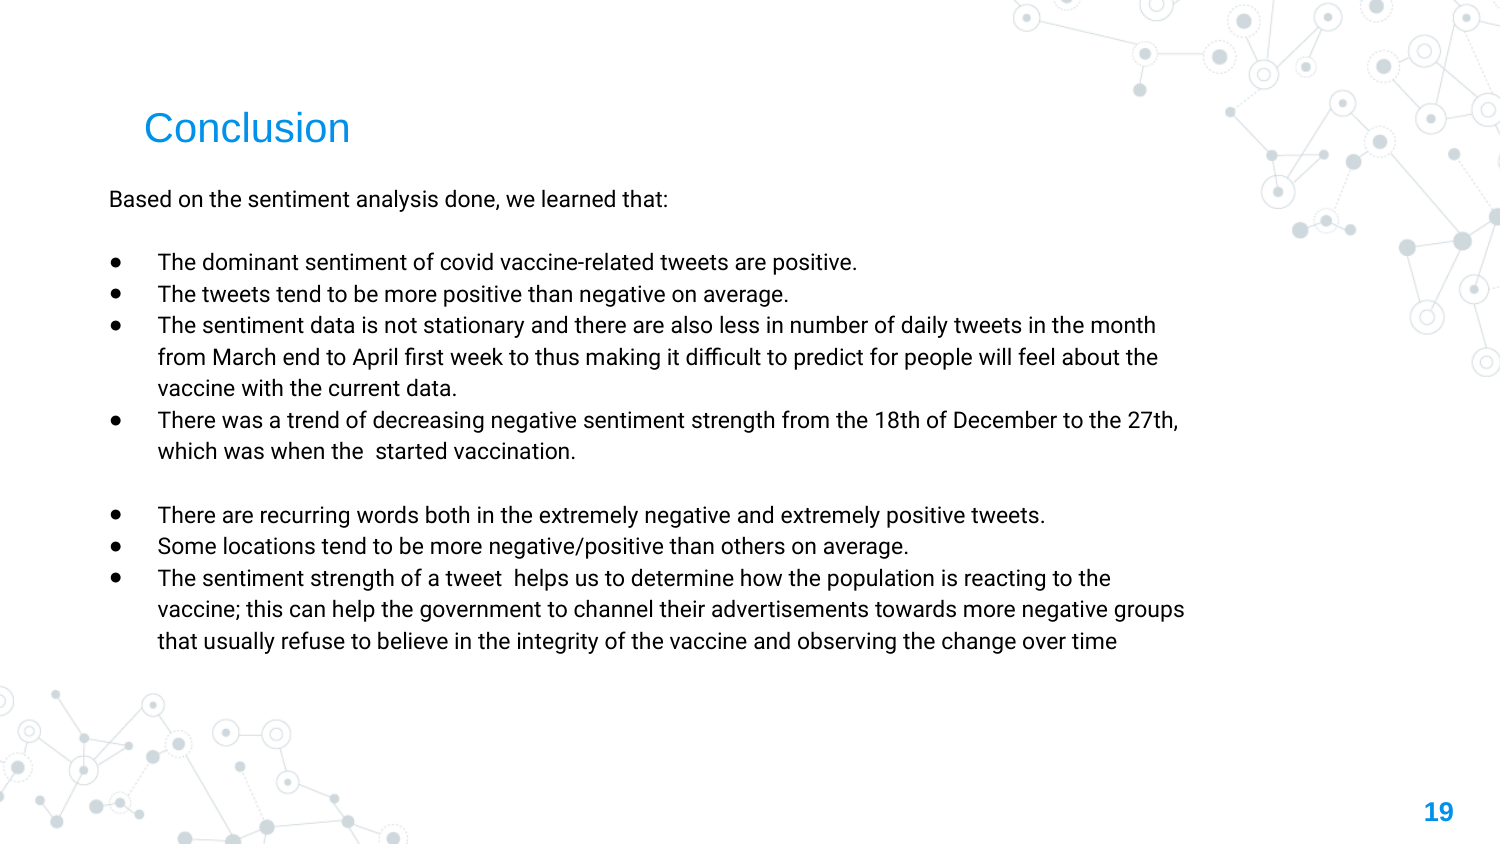

# Conclusion
Based on the sentiment analysis done, we learned that:

The dominant sentiment of covid vaccine-related tweets are positive.
The tweets tend to be more positive than negative on average.
The sentiment data is not stationary and there are also less in number of daily tweets in the month from March end to April first week to thus making it difficult to predict for people will feel about the vaccine with the current data.
There was a trend of decreasing negative sentiment strength from the 18th of December to the 27th, which was when the  started vaccination.

There are recurring words both in the extremely negative and extremely positive tweets.
Some locations tend to be more negative/positive than others on average.
The sentiment strength of a tweet  helps us to determine how the population is reacting to the vaccine; this can help the government to channel their advertisements towards more negative groups that usually refuse to believe in the integrity of the vaccine and observing the change over time
19